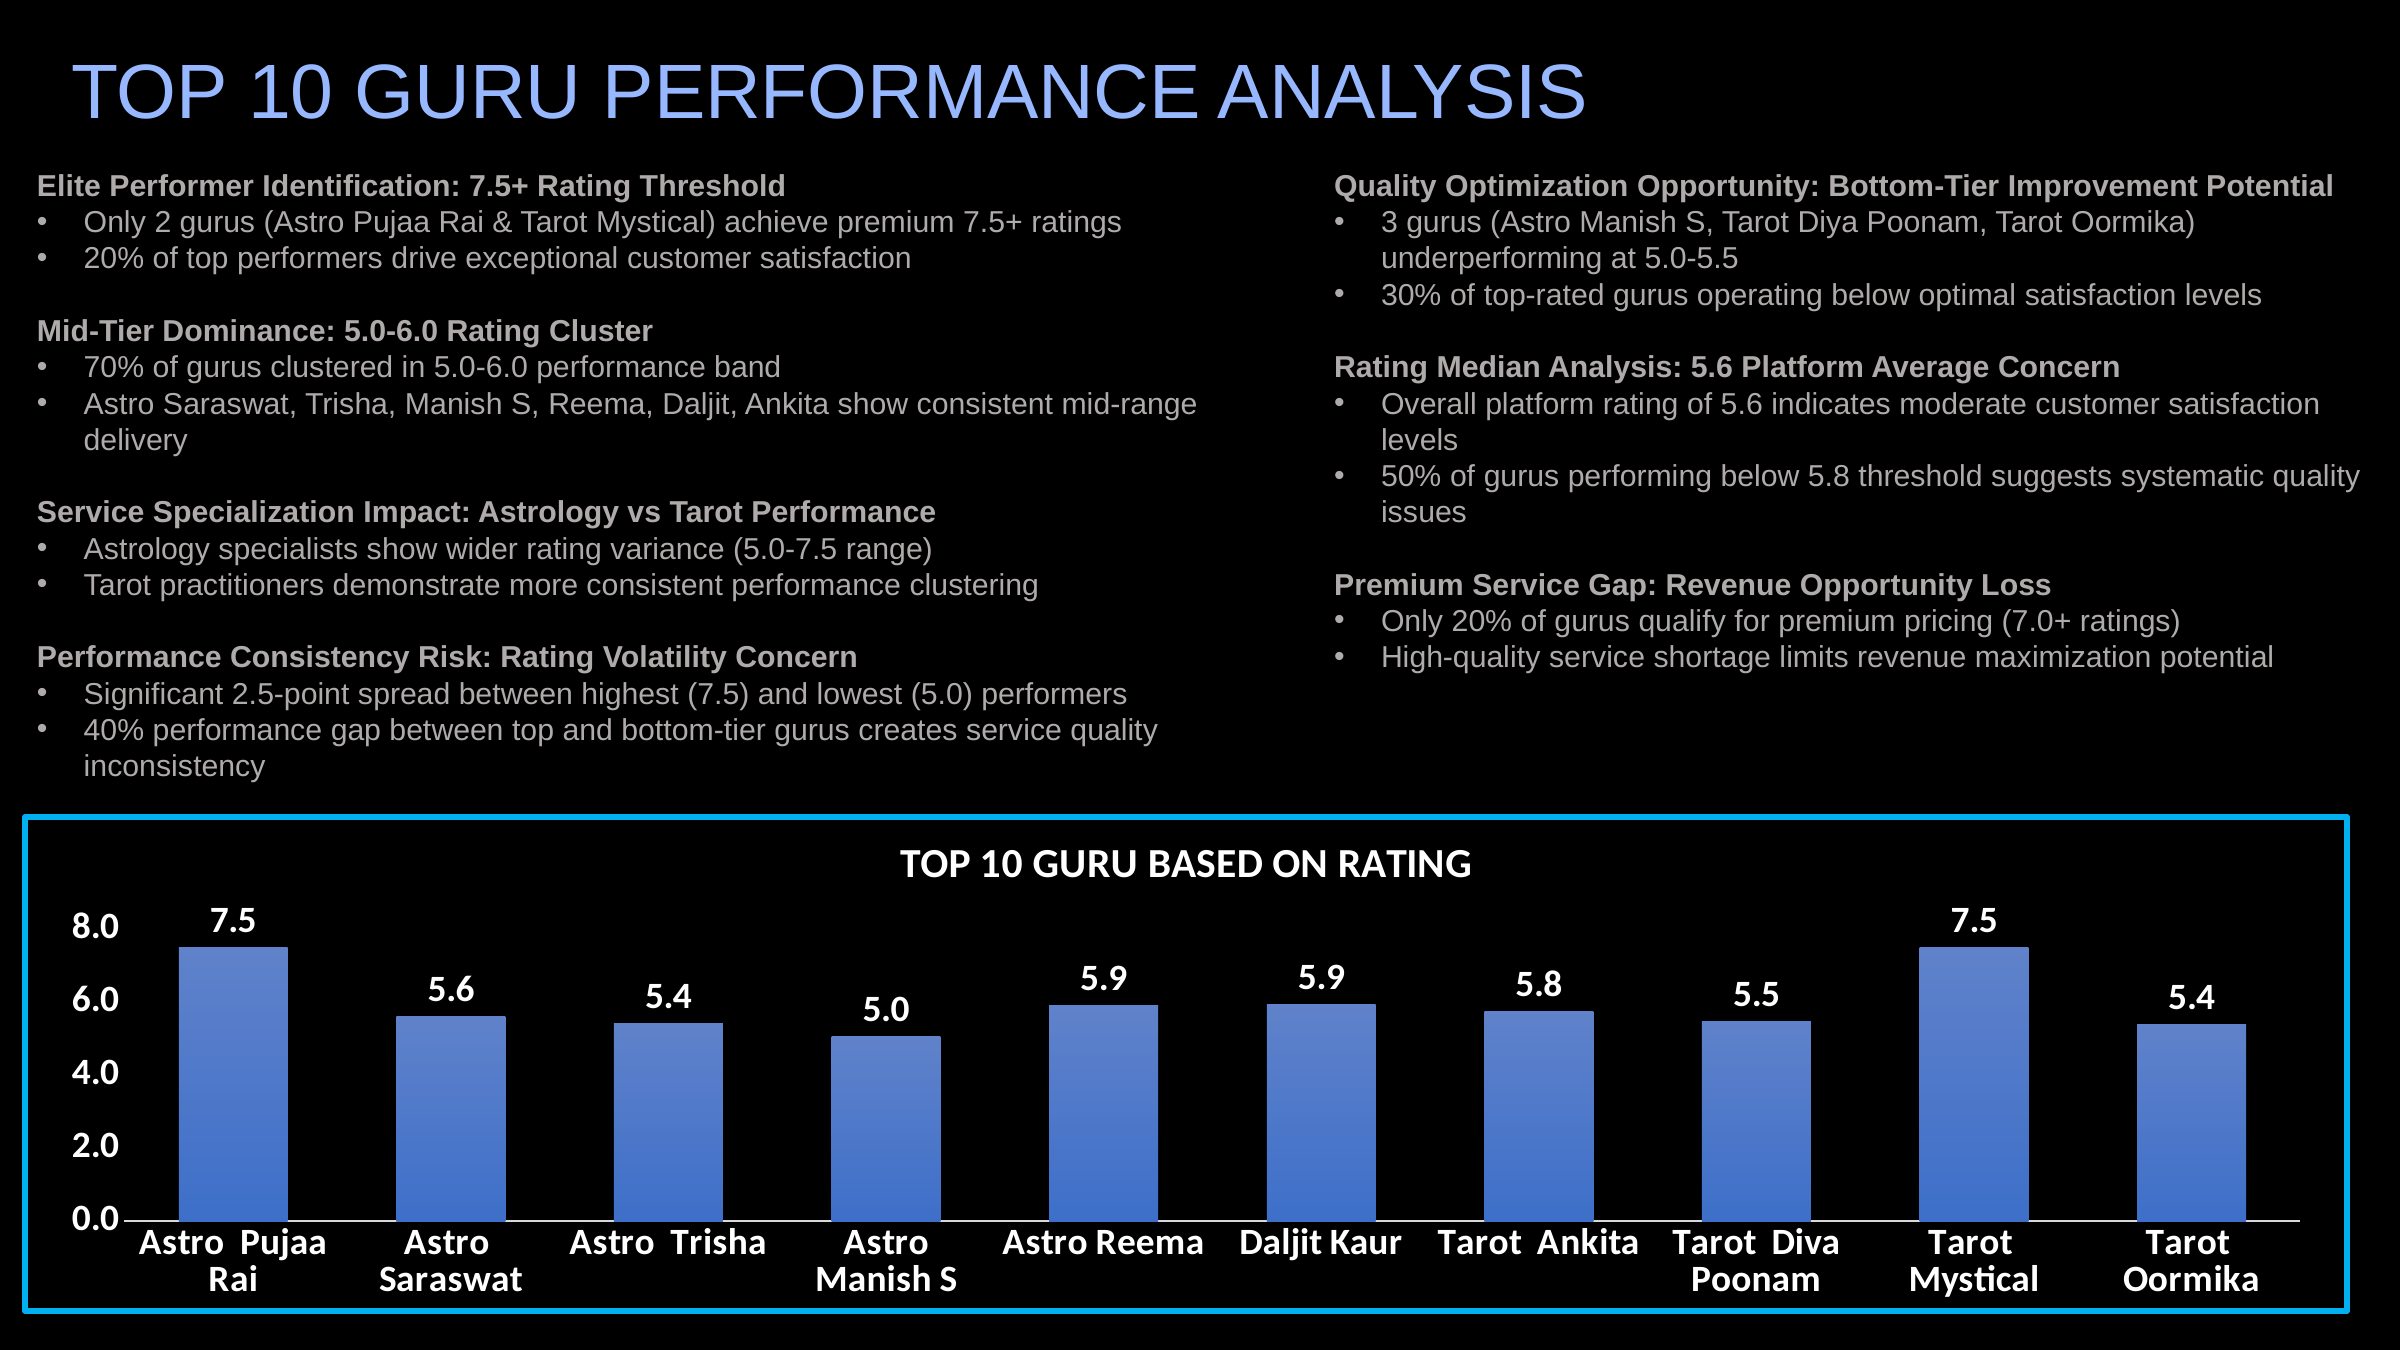

TOP 10 GURU PERFORMANCE ANALYSIS
Elite Performer Identification: 7.5+ Rating Threshold
Only 2 gurus (Astro Pujaa Rai & Tarot Mystical) achieve premium 7.5+ ratings
20% of top performers drive exceptional customer satisfaction

Mid-Tier Dominance: 5.0-6.0 Rating Cluster
70% of gurus clustered in 5.0-6.0 performance band
Astro Saraswat, Trisha, Manish S, Reema, Daljit, Ankita show consistent mid-range delivery

Service Specialization Impact: Astrology vs Tarot Performance
Astrology specialists show wider rating variance (5.0-7.5 range)
Tarot practitioners demonstrate more consistent performance clustering

Performance Consistency Risk: Rating Volatility Concern
Significant 2.5-point spread between highest (7.5) and lowest (5.0) performers
40% performance gap between top and bottom-tier gurus creates service quality inconsistency

Quality Optimization Opportunity: Bottom-Tier Improvement Potential
3 gurus (Astro Manish S, Tarot Diya Poonam, Tarot Oormika) underperforming at 5.0-5.5
30% of top-rated gurus operating below optimal satisfaction levels

Rating Median Analysis: 5.6 Platform Average Concern
Overall platform rating of 5.6 indicates moderate customer satisfaction levels
50% of gurus performing below 5.8 threshold suggests systematic quality issues

Premium Service Gap: Revenue Opportunity Loss
Only 20% of gurus qualify for premium pricing (7.0+ ratings)
High-quality service shortage limits revenue maximization potential

### Chart: TOP 10 GURU BASED ON RATING

| Category | Total |
|---|---|
| Astro  Pujaa Rai | 7.5 |
| Astro  Saraswat | 5.611111111111111 |
| Astro  Trisha | 5.424324324324324 |
| Astro Manish S | 5.048780487804878 |
| Astro Reema | 5.9 |
| Daljit Kaur | 5.945945945945946 |
| Tarot  Ankita | 5.75 |
| Tarot  Diva Poonam | 5.462686567164179 |
| Tarot  Mystical | 7.5 |
| Tarot  Oormika | 5.4 |